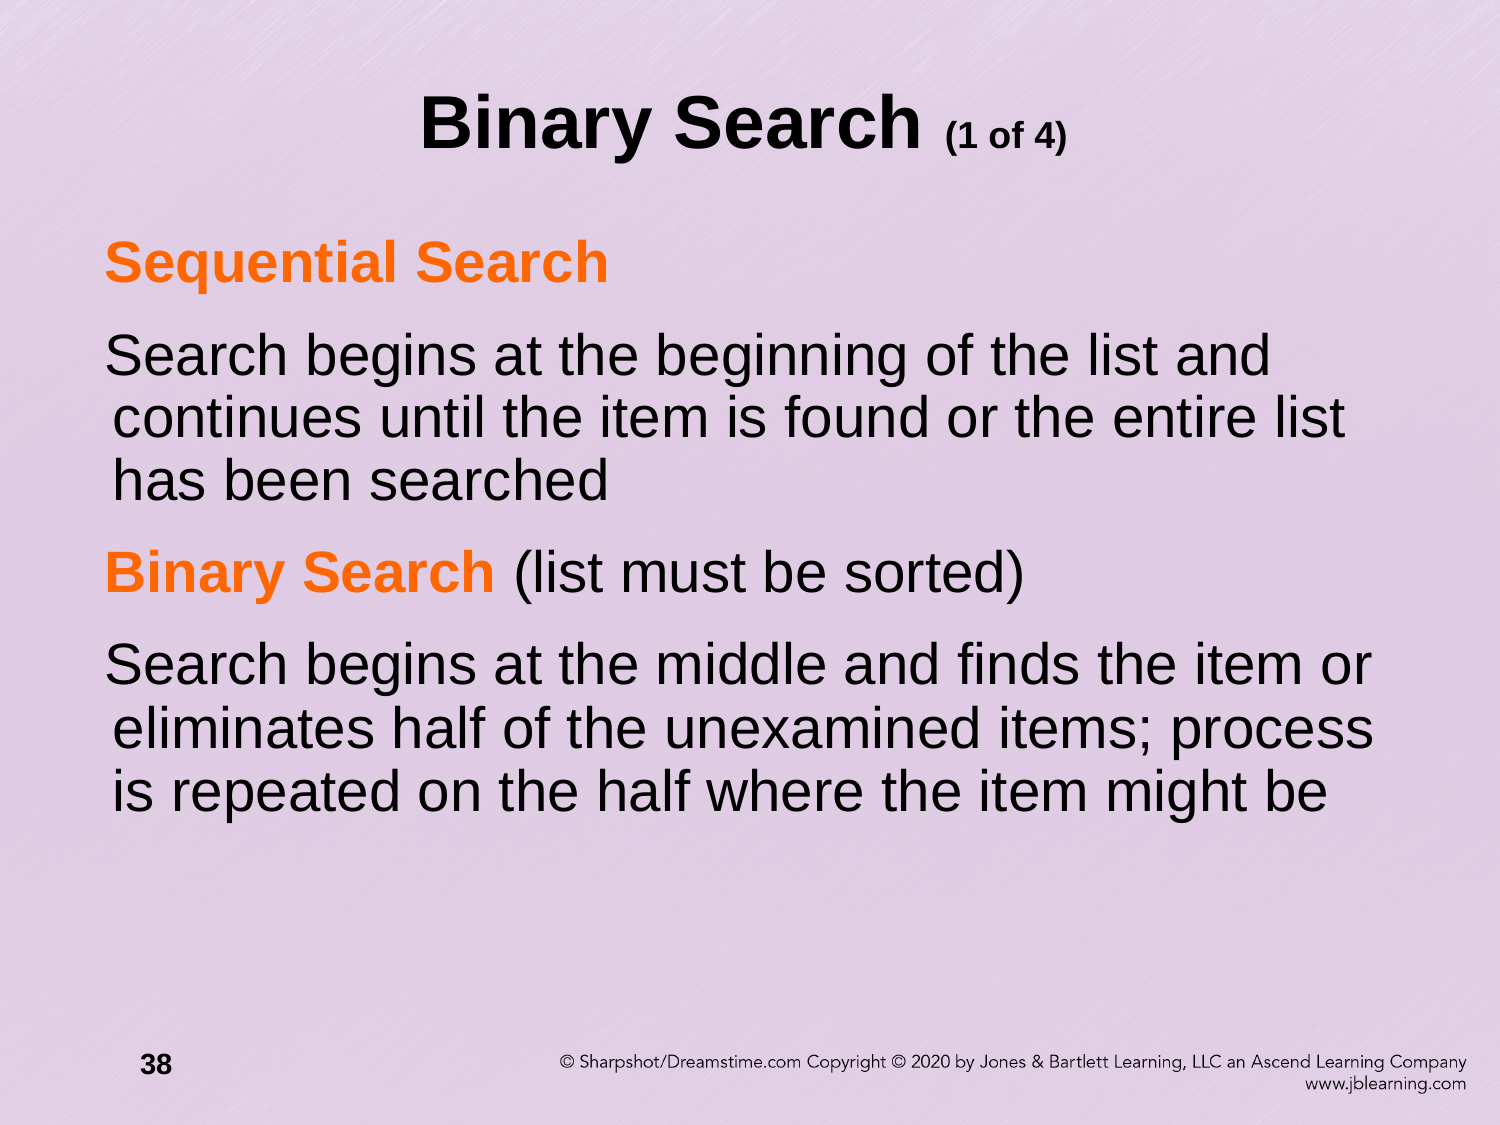

# Binary Search (1 of 4)
Sequential Search
Search begins at the beginning of the list and continues until the item is found or the entire list has been searched
Binary Search (list must be sorted)
Search begins at the middle and finds the item or eliminates half of the unexamined items; process is repeated on the half where the item might be

38